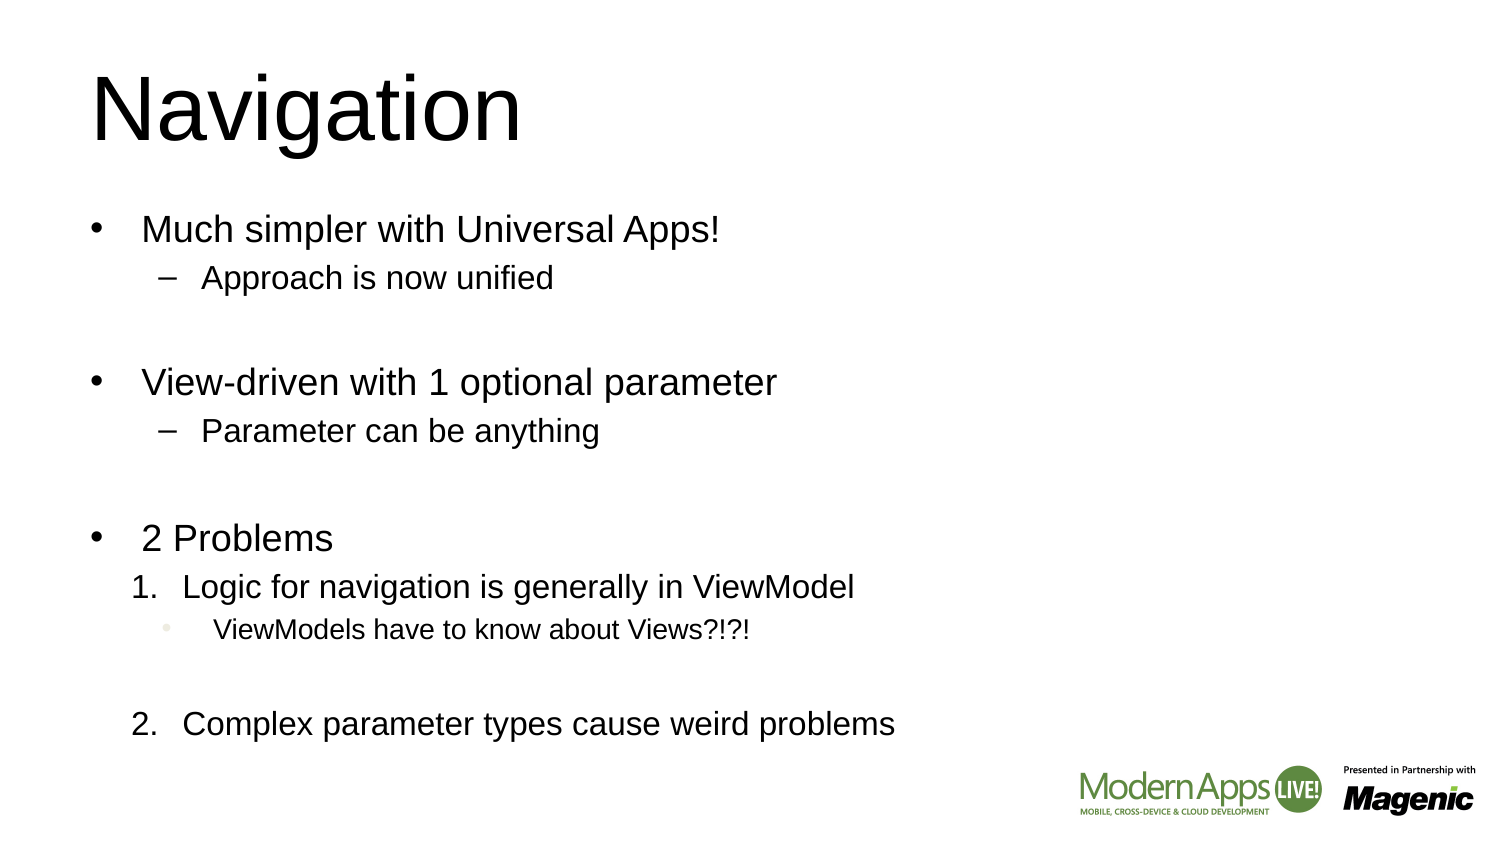

# Navigation
Much simpler with Universal Apps!
Approach is now unified

View-driven with 1 optional parameter
Parameter can be anything

2 Problems
Logic for navigation is generally in ViewModel
ViewModels have to know about Views?!?!

Complex parameter types cause weird problems